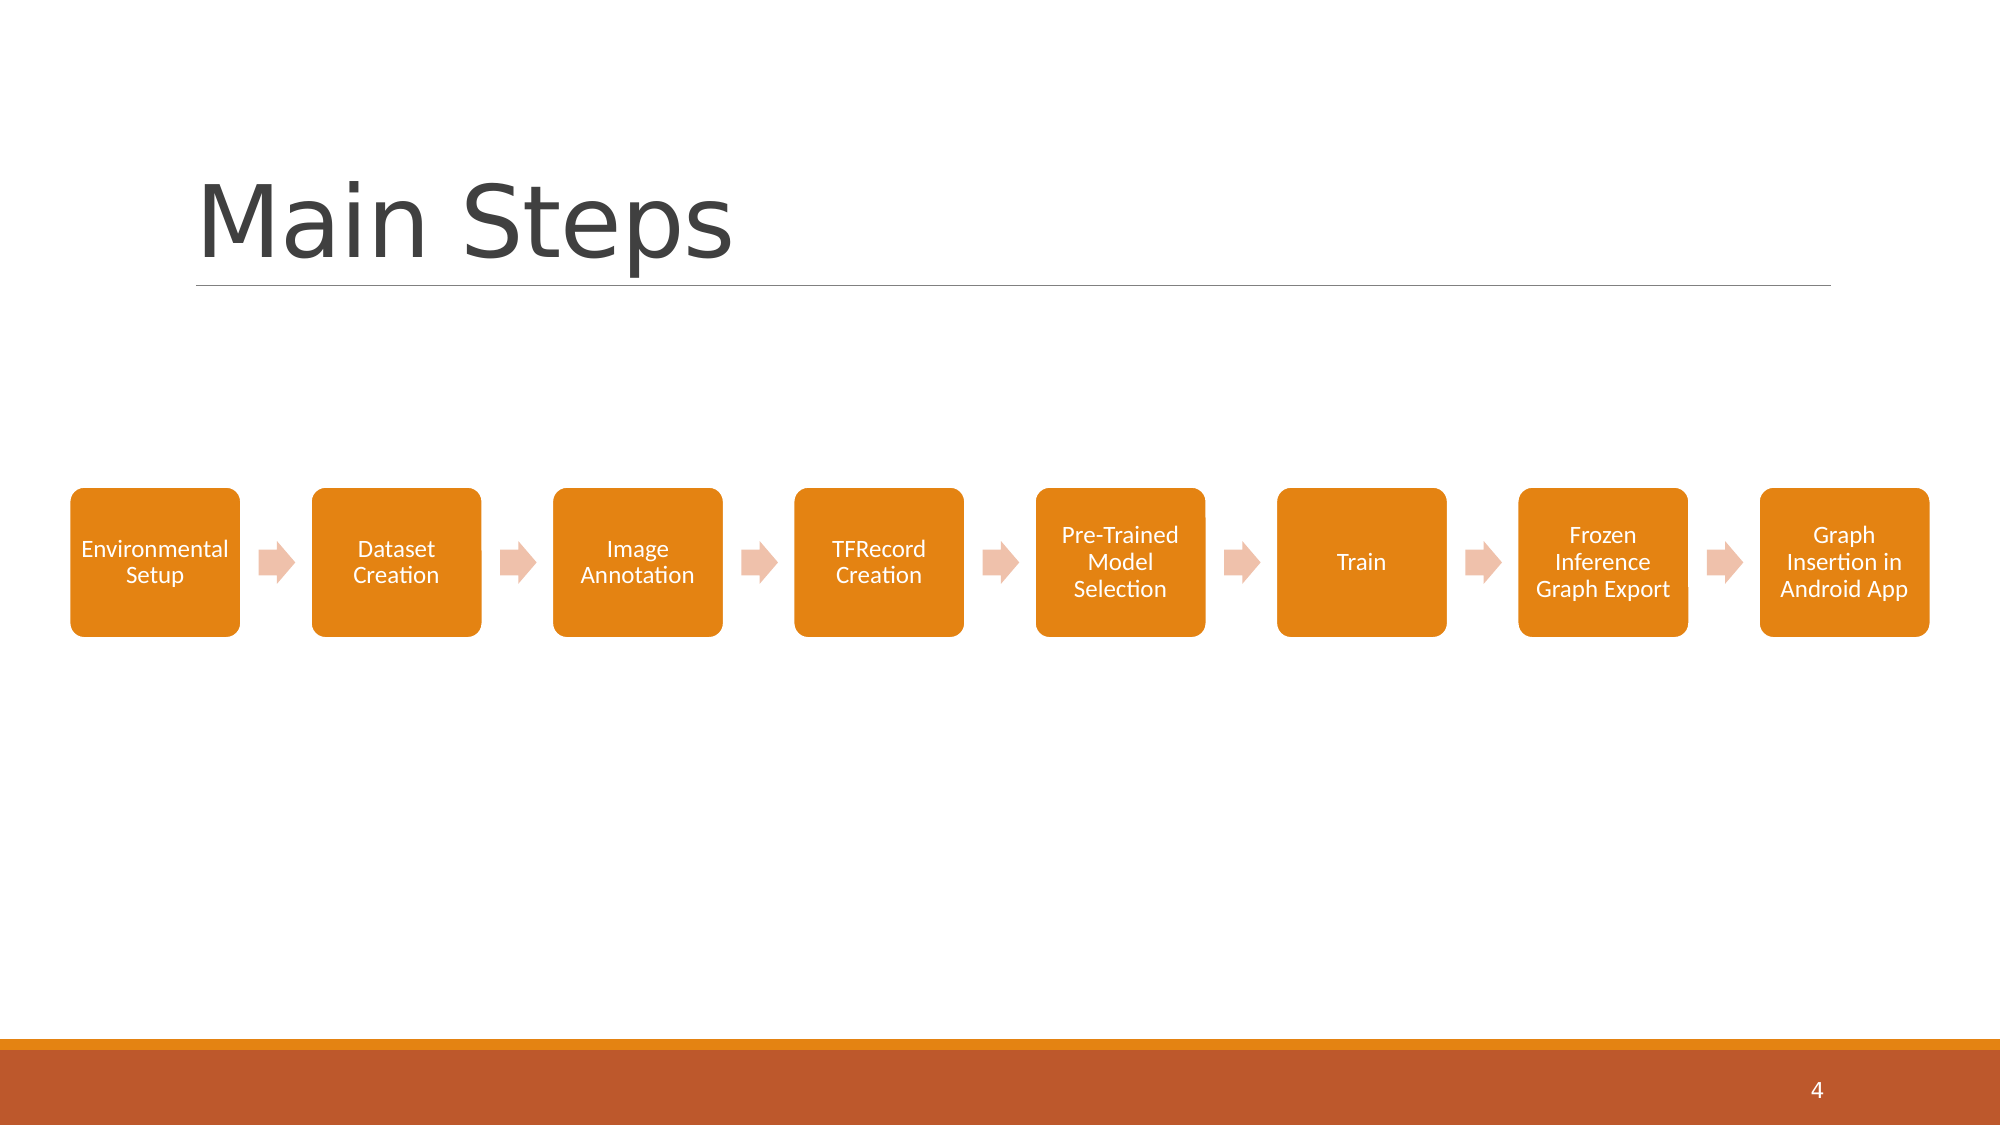

# Main Steps

Environmental Setup

Dataset Creation

Image Annotation

TFRecord Creation

Pre-Trained Model Selection

Train

Frozen Inference Graph Export

Graph Insertion in Android App

4